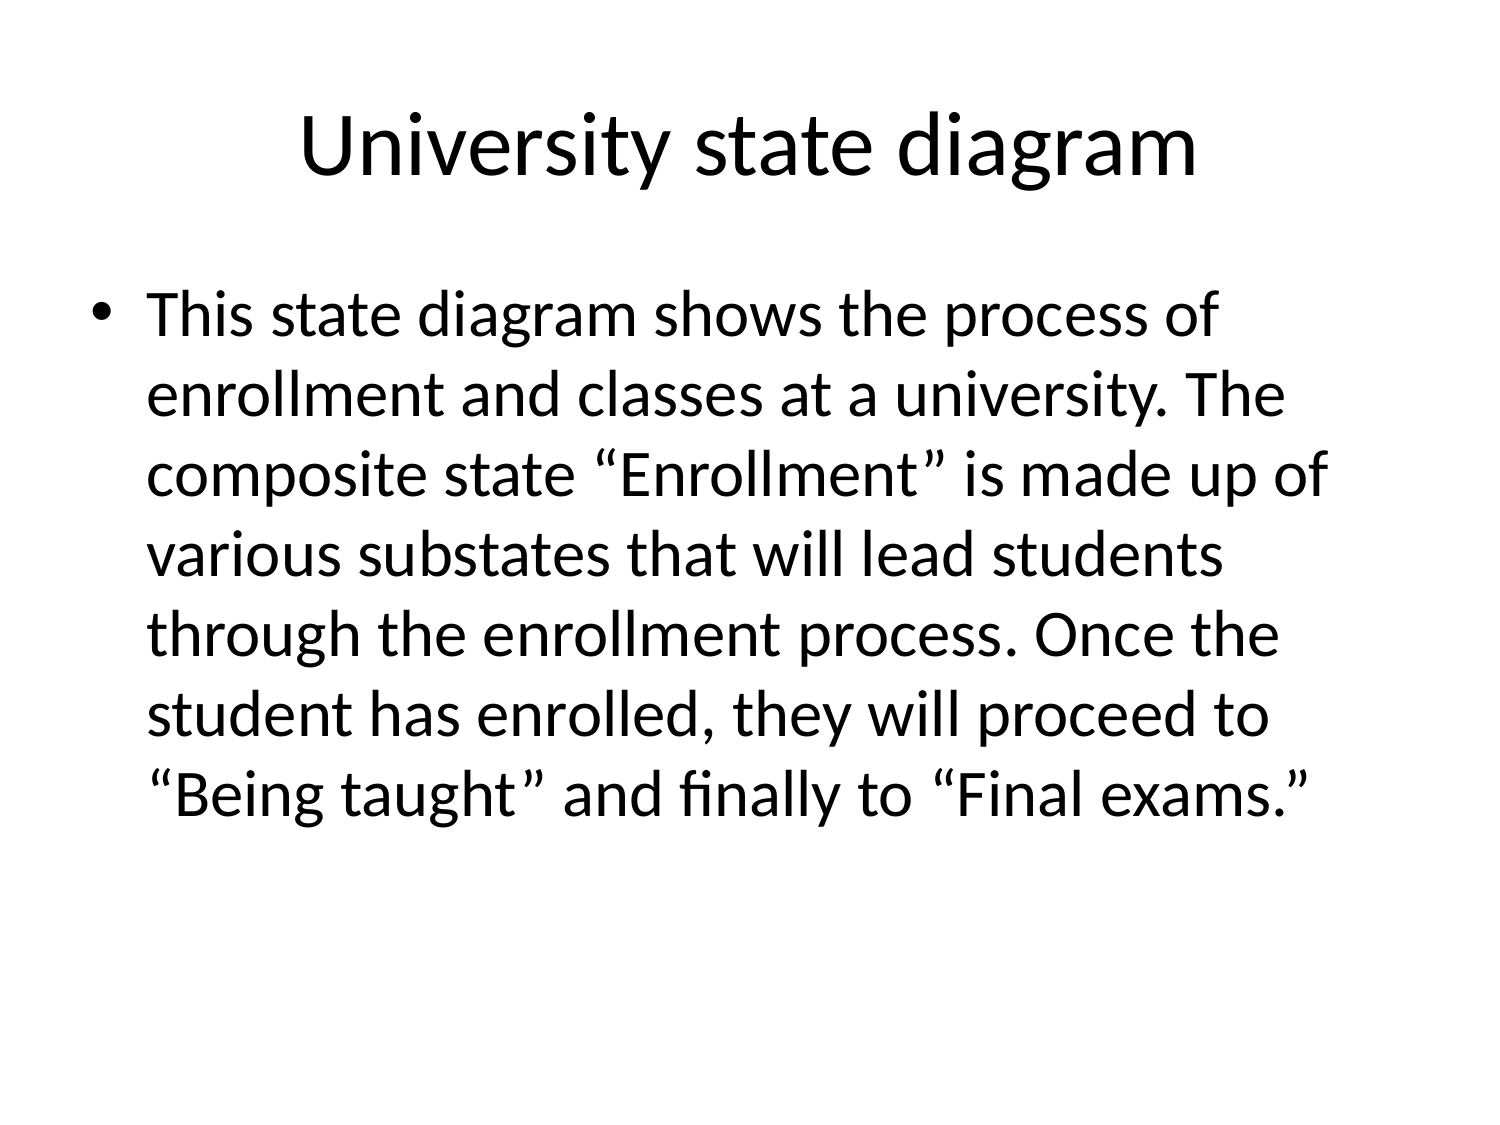

# University state diagram
This state diagram shows the process of enrollment and classes at a university. The composite state “Enrollment” is made up of various substates that will lead students through the enrollment process. Once the student has enrolled, they will proceed to “Being taught” and finally to “Final exams.”